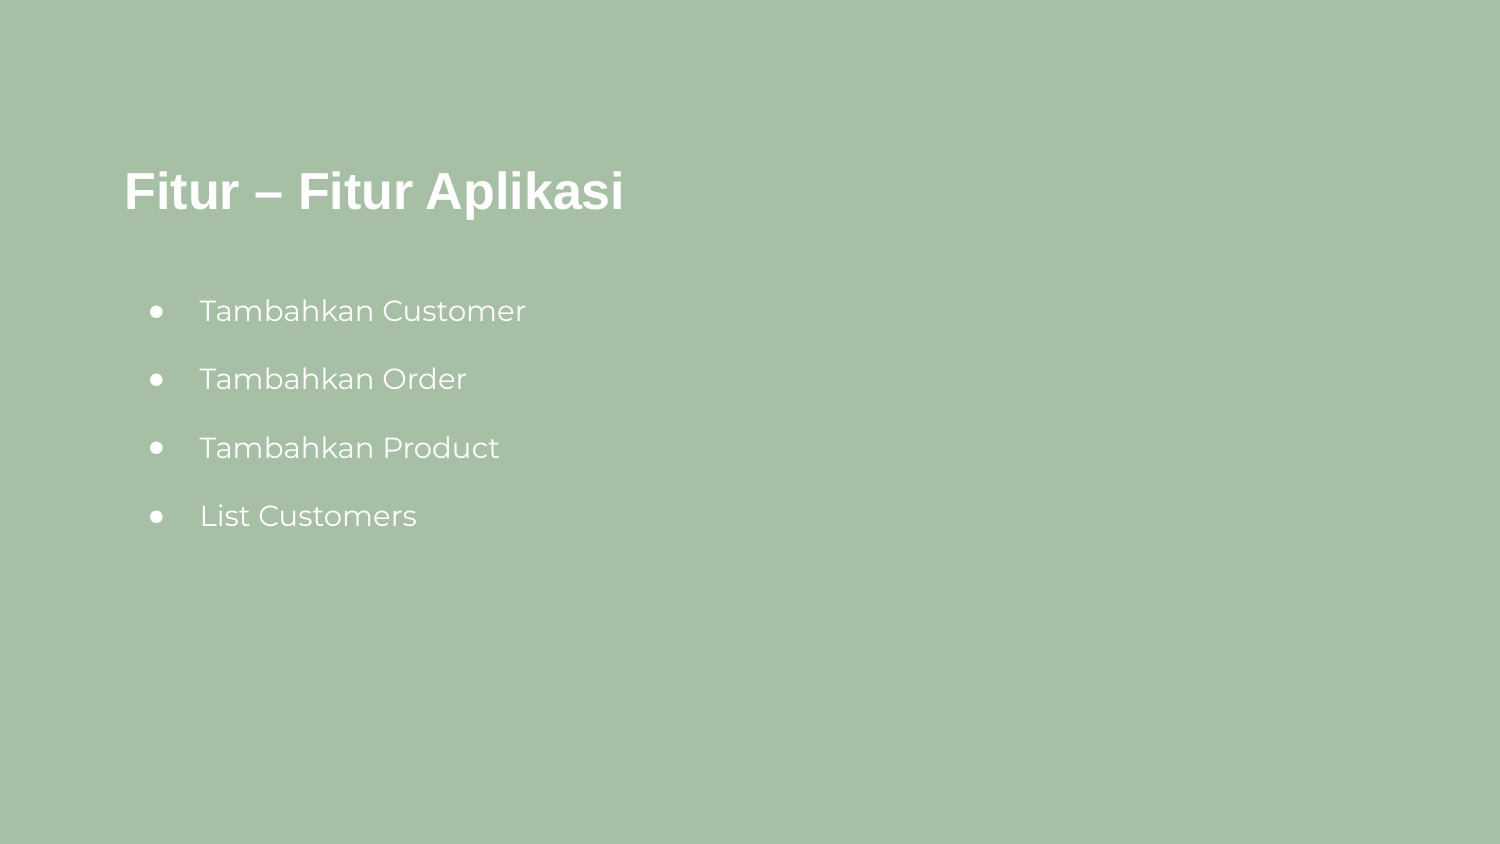

# Fitur – Fitur Aplikasi
Tambahkan Customer
Tambahkan Order
Tambahkan Product
List Customers